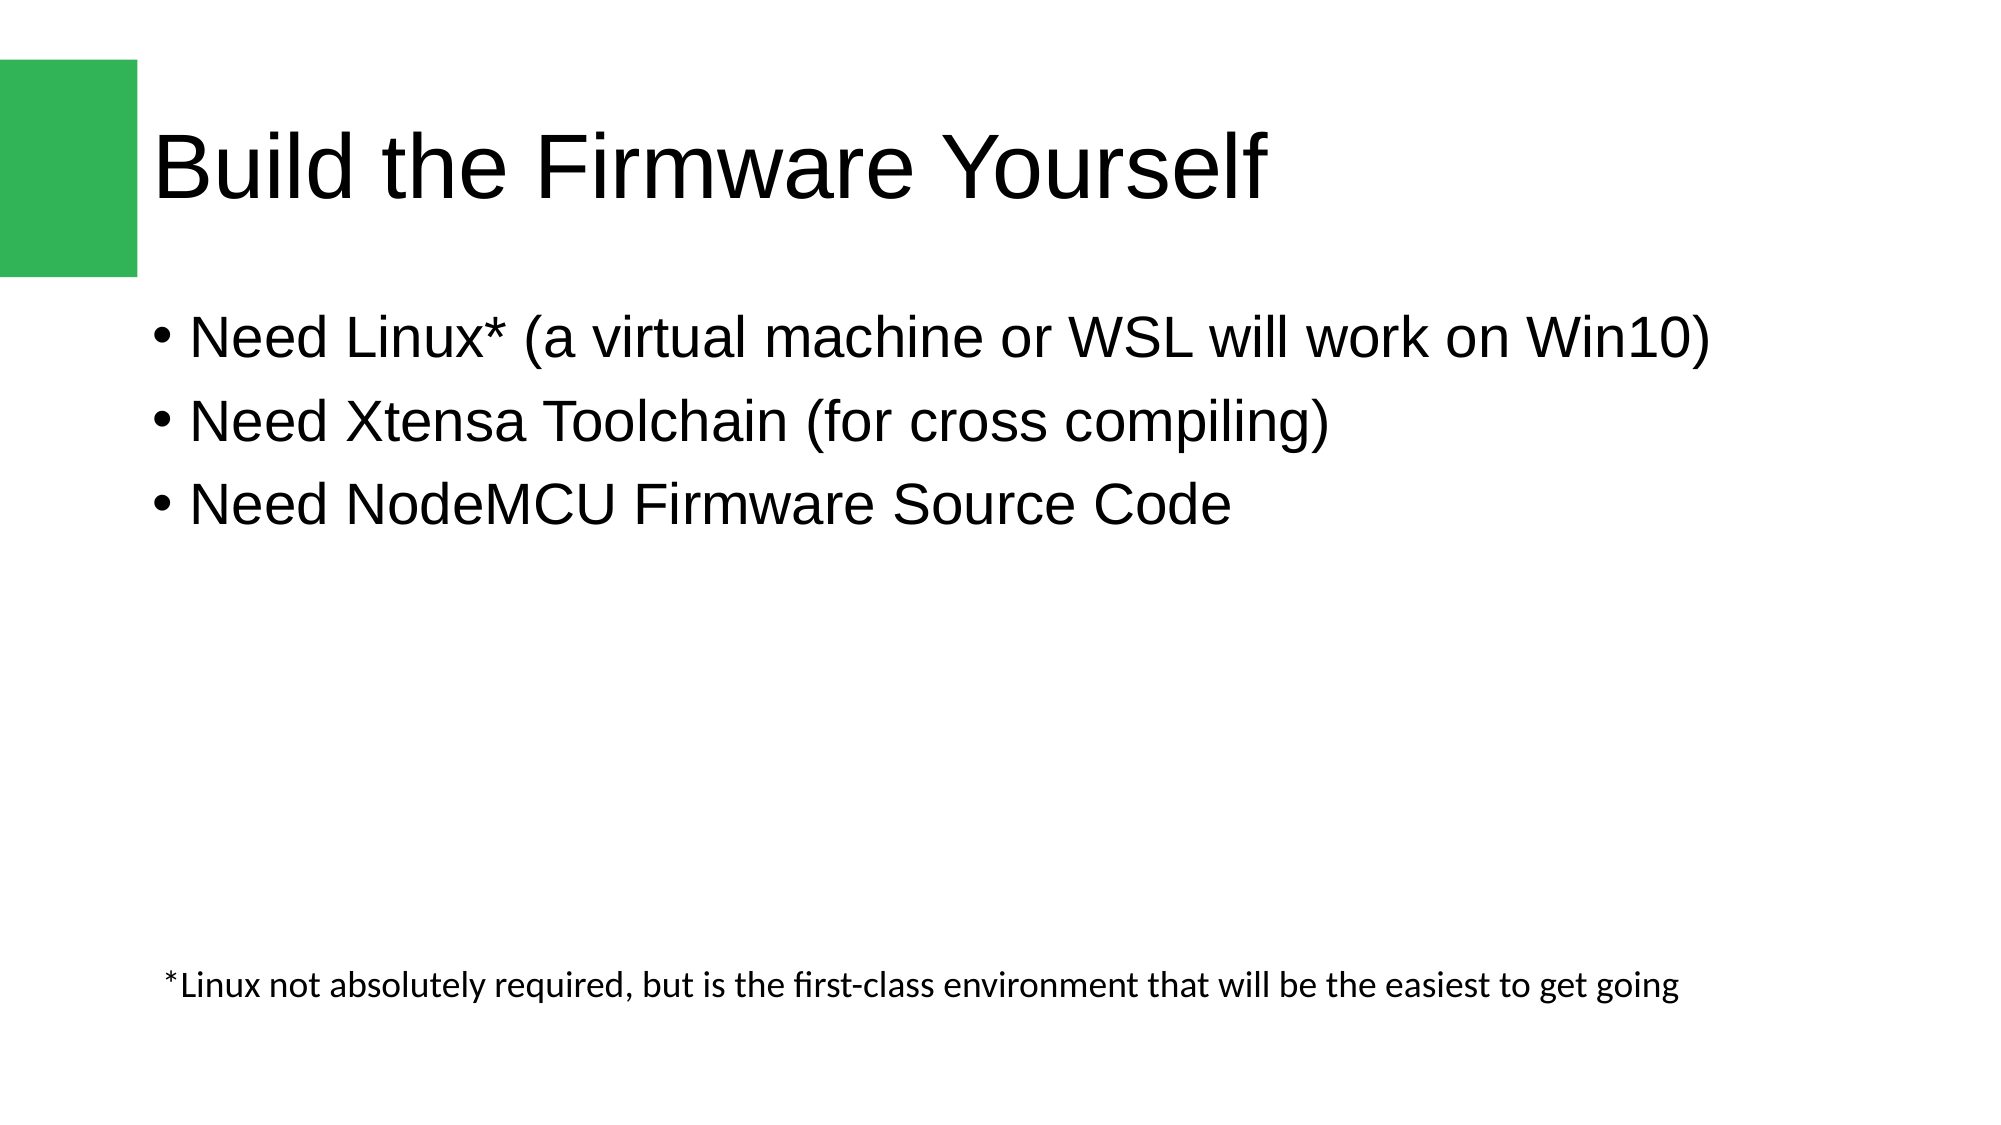

# Build the Firmware Yourself
Need Linux* (a virtual machine or WSL will work on Win10)
Need Xtensa Toolchain (for cross compiling)
Need NodeMCU Firmware Source Code
*Linux not absolutely required, but is the first-class environment that will be the easiest to get going